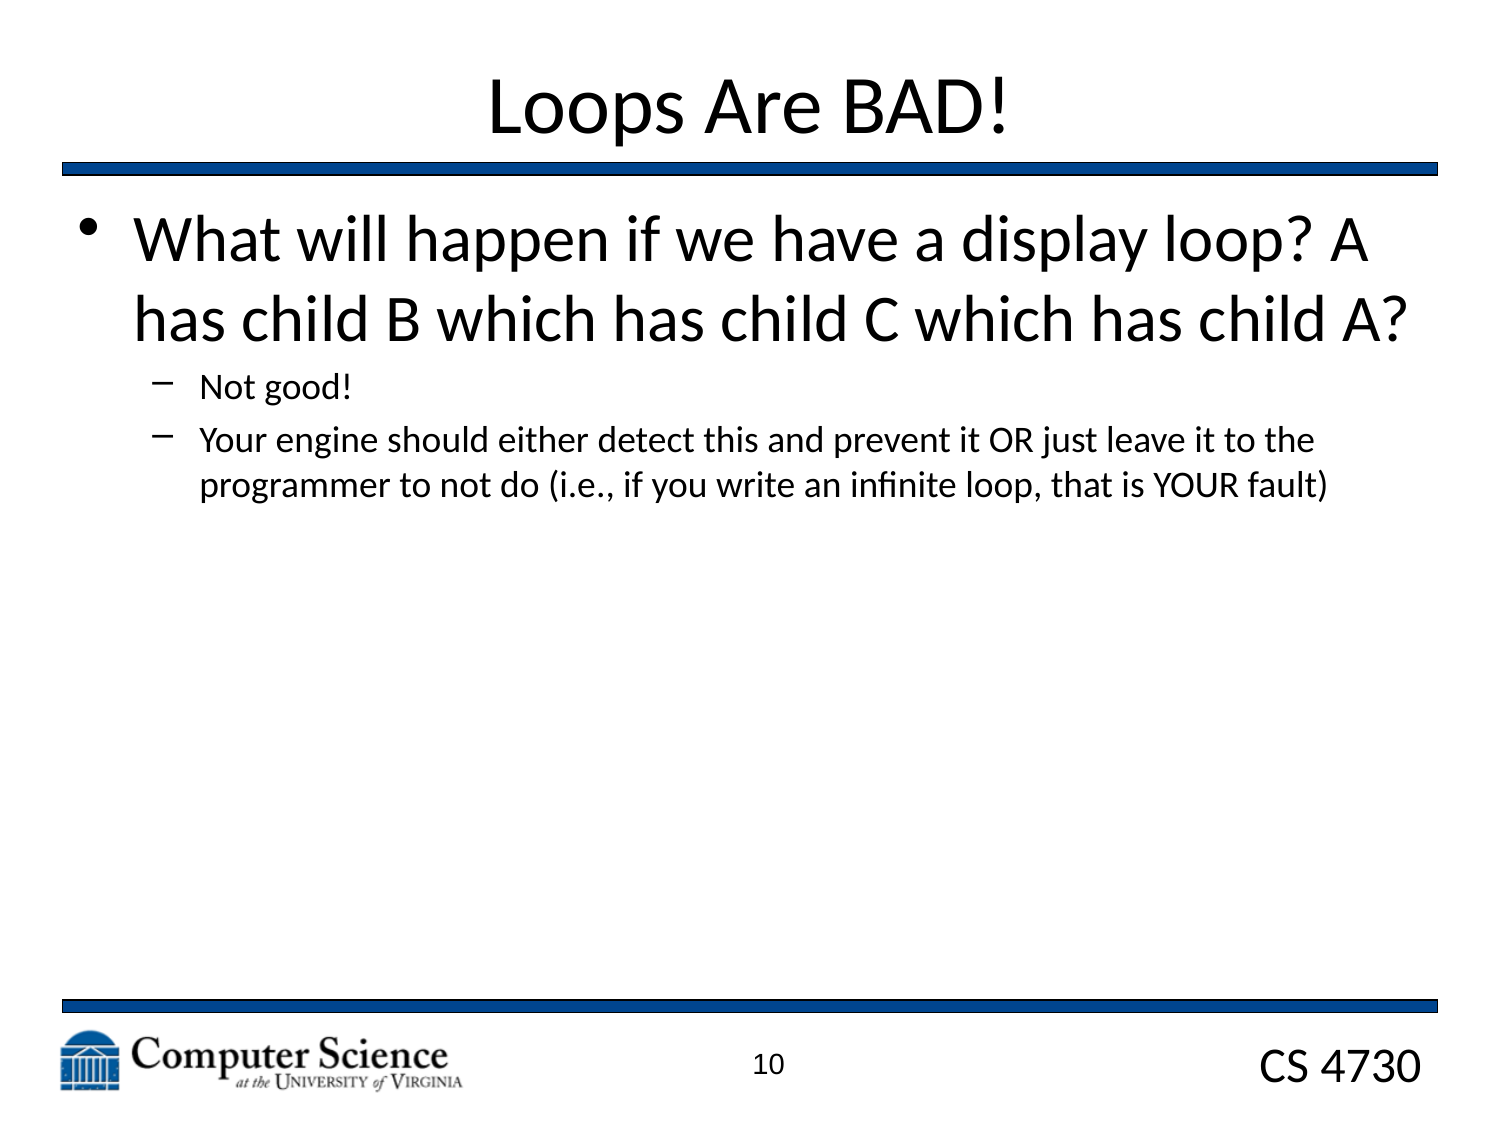

# Loops Are BAD!
What will happen if we have a display loop? A has child B which has child C which has child A?
Not good!
Your engine should either detect this and prevent it OR just leave it to the programmer to not do (i.e., if you write an infinite loop, that is YOUR fault)
10